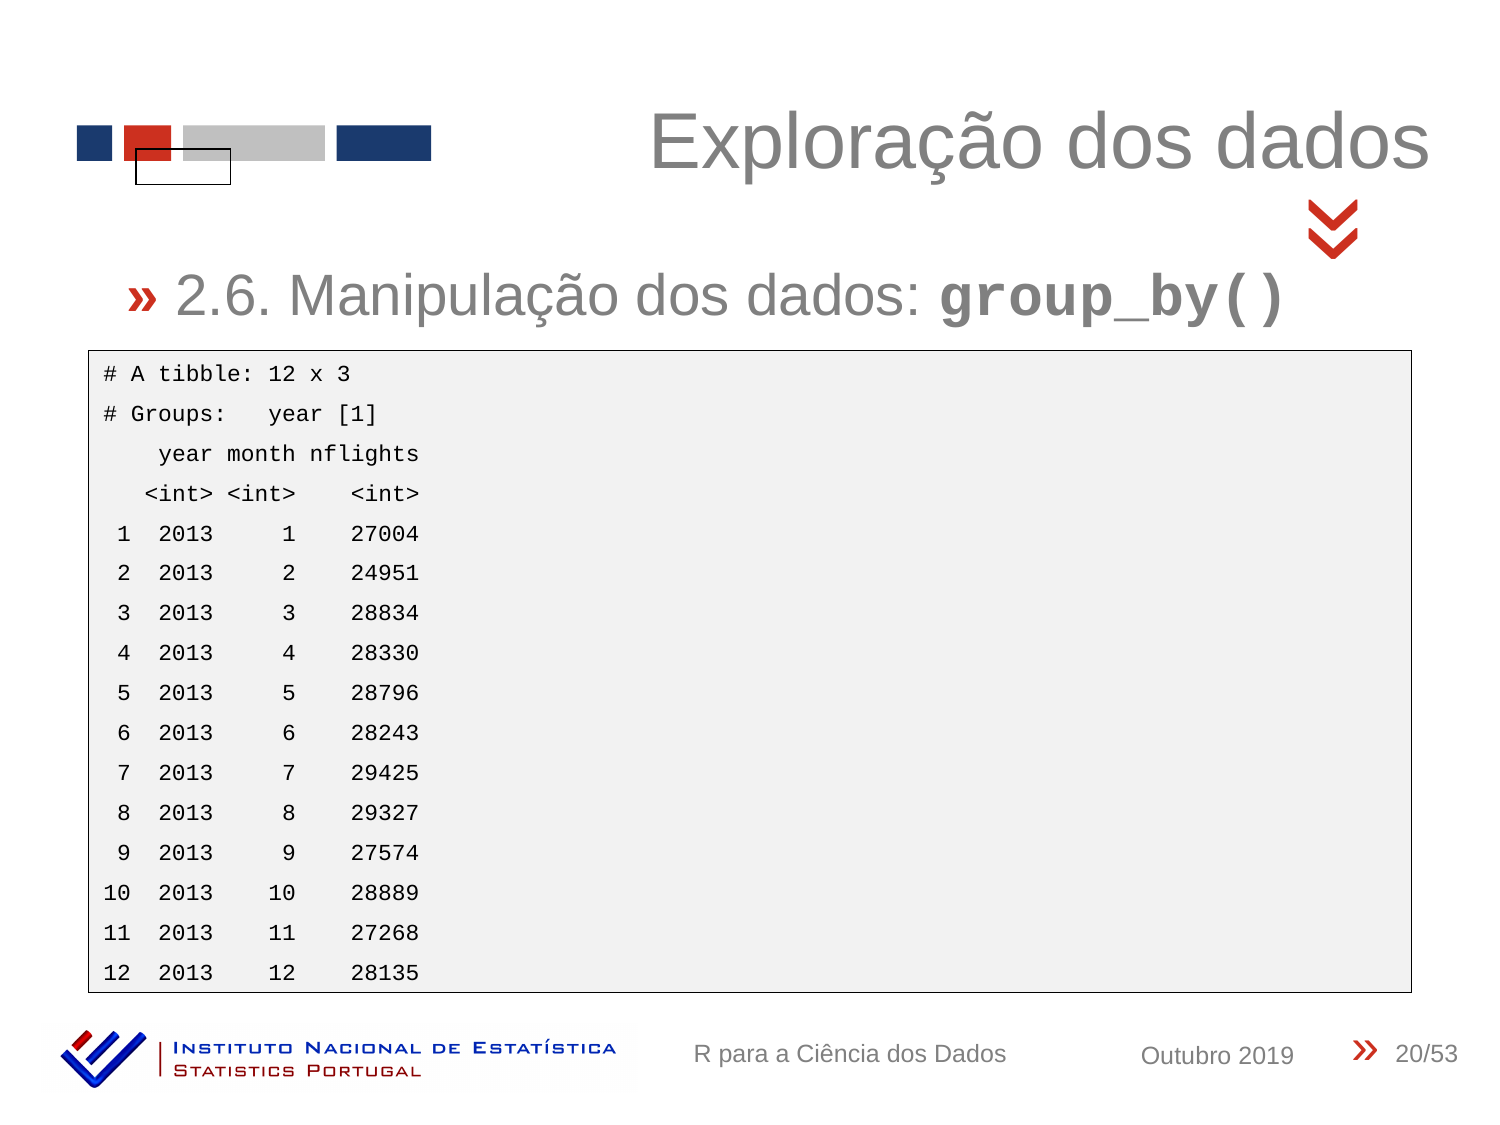

Exploração dos dados
«
» 2.6. Manipulação dos dados: group_by()
# A tibble: 12 x 3
# Groups:   year [1]
    year month nflights
   <int> <int>    <int>
 1  2013     1    27004
 2  2013     2    24951
 3  2013     3    28834
 4  2013     4    28330
 5  2013     5    28796
 6  2013     6    28243
 7  2013     7    29425
 8  2013     8    29327
 9  2013     9    27574
10  2013    10    28889
11  2013    11    27268
12  2013    12    28135
20